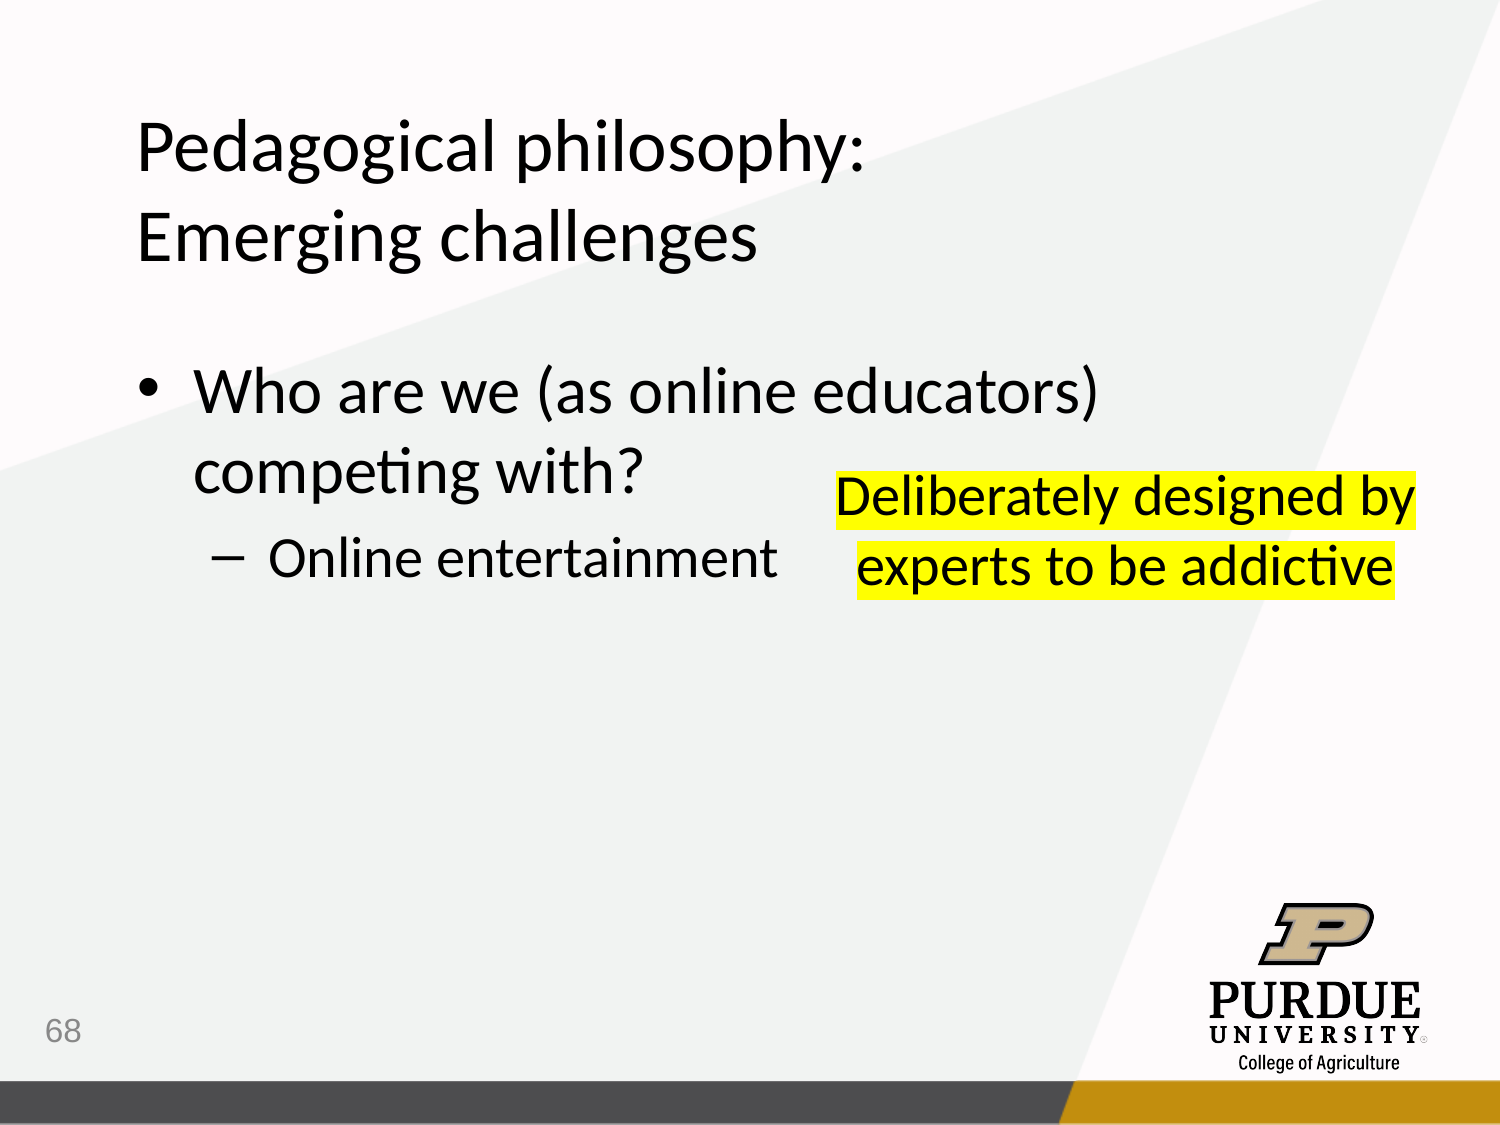

Pedagogical philosophy:
Emerging challenges
Who are we (as online educators) competing with?
Online entertainment

Deliberately designed by experts to be addictive
68